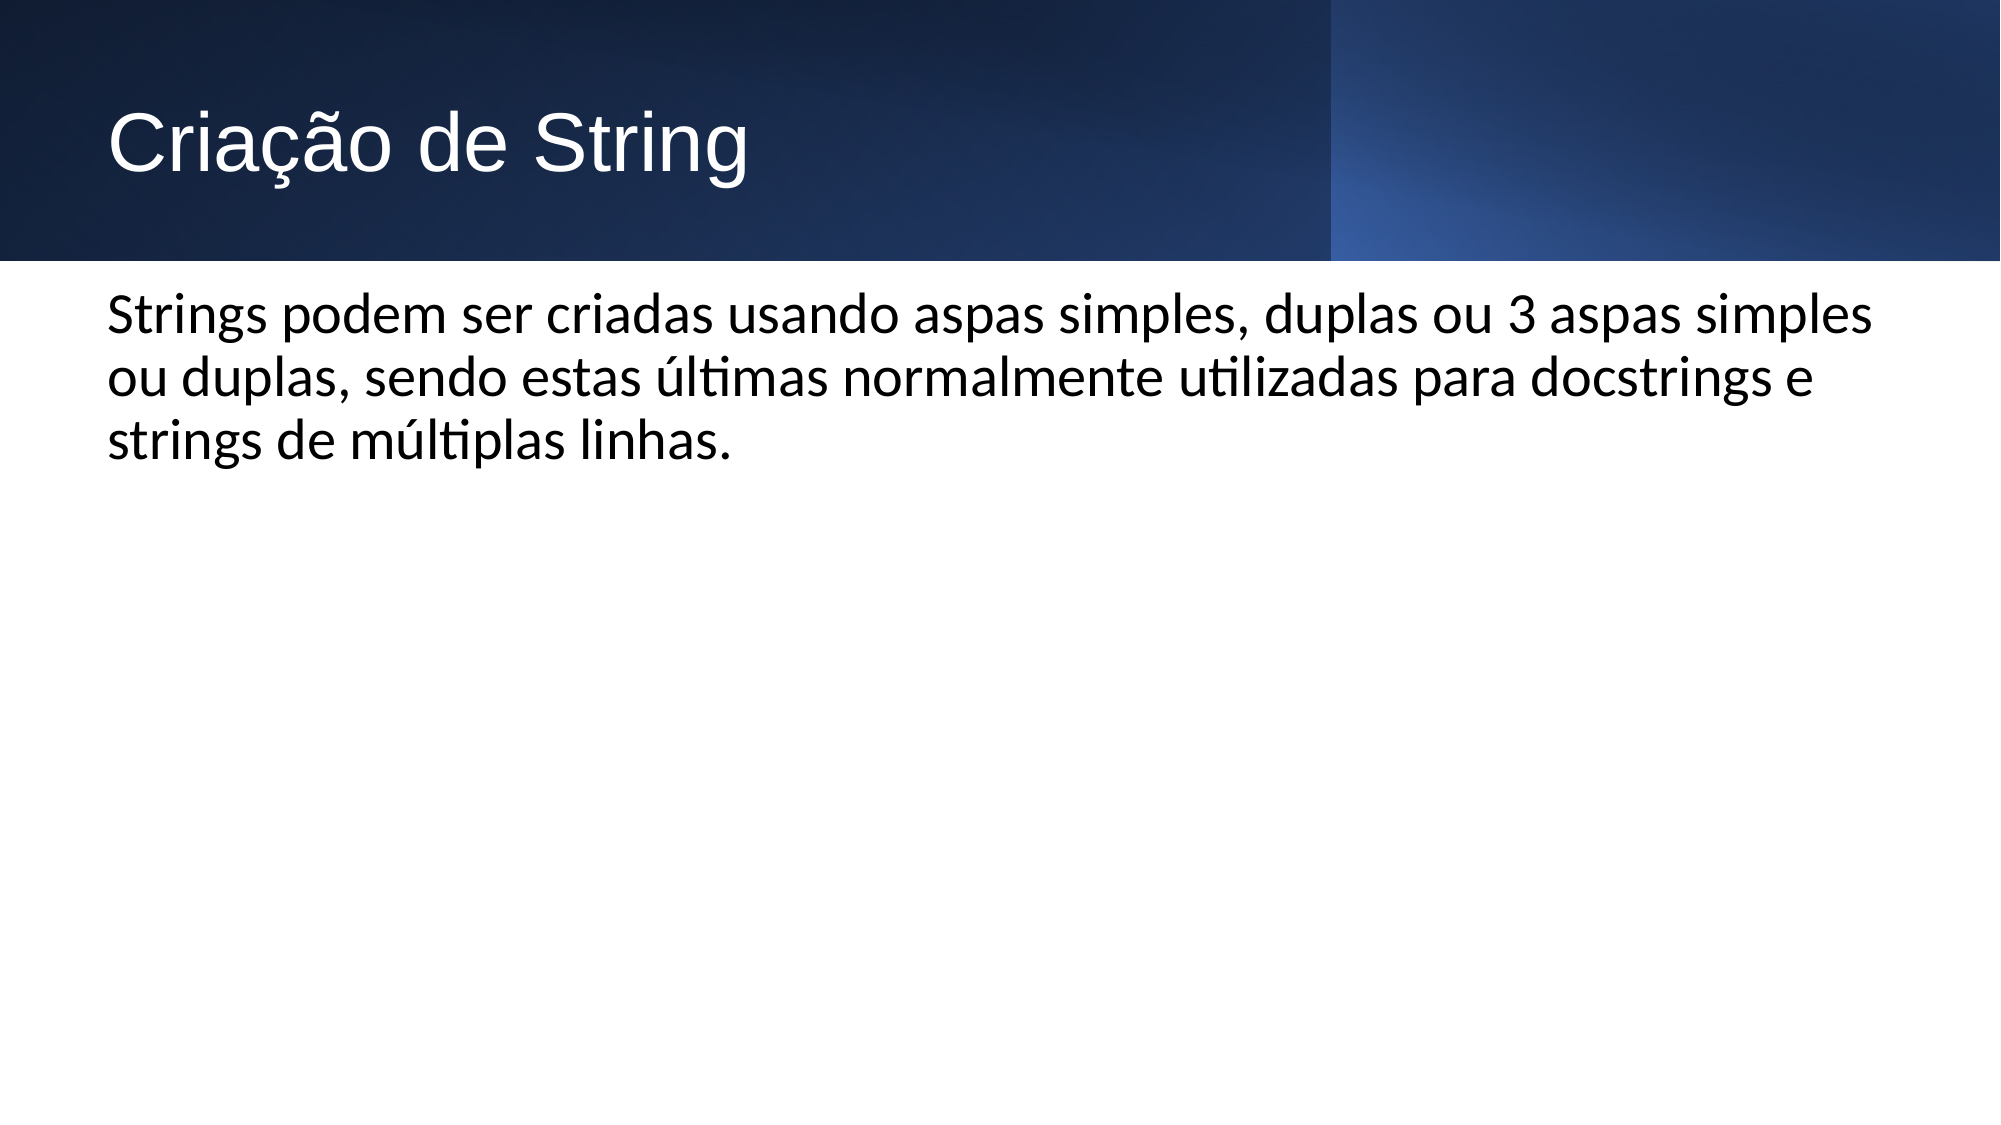

# Criação de String
Strings podem ser criadas usando aspas simples, duplas ou 3 aspas simples ou duplas, sendo estas últimas normalmente utilizadas para docstrings e strings de múltiplas linhas.